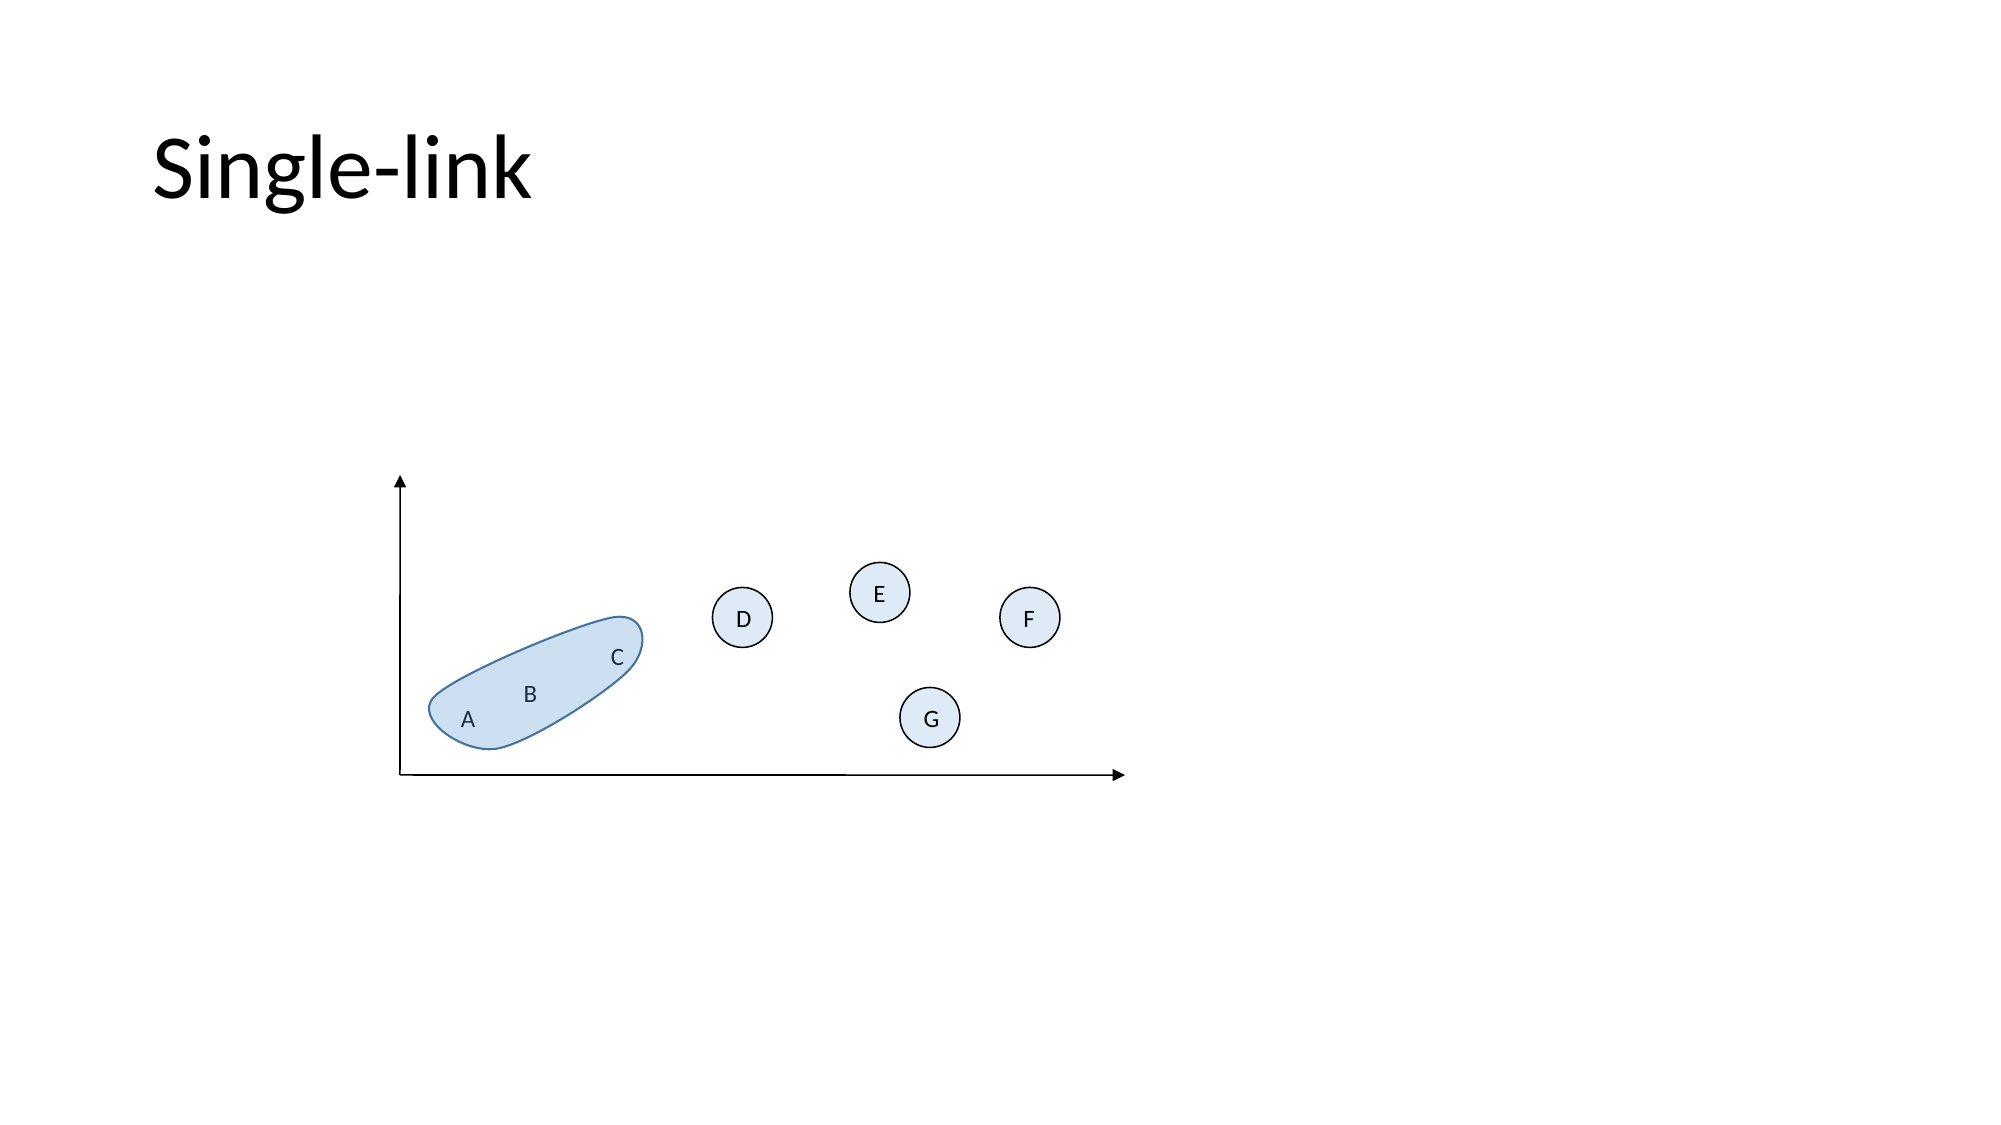

# Single-link

E
D
F

C
B
A
G